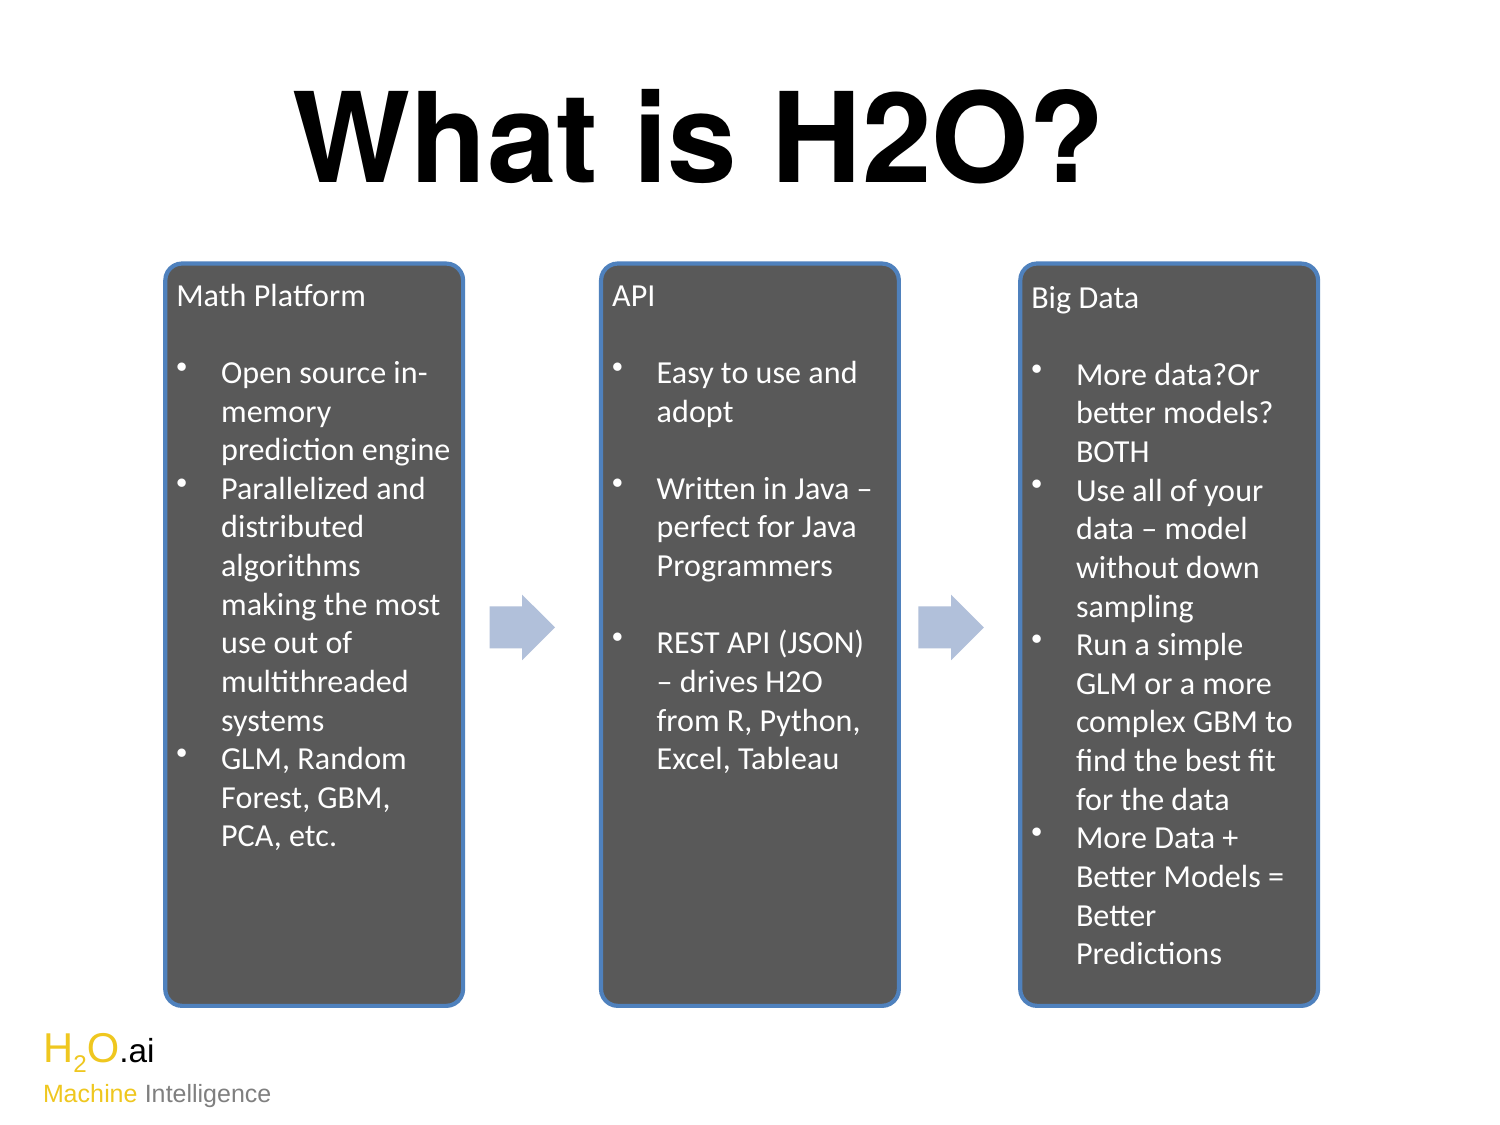

What is H2O?

Math Platform

Open source in-memory prediction engine
Parallelized and distributed algorithms making the most use out of multithreaded systems
GLM, Random Forest, GBM, PCA, etc.
API

Easy to use and adopt

Written in Java – perfect for Java Programmers

REST API (JSON) – drives H2O from R, Python, Excel, Tableau
Big Data

More data?Or better models? BOTH
Use all of your data – model without down sampling
Run a simple GLM or a more complex GBM to find the best fit for the data
More Data + Better Models = Better Predictions

H2O.ai
Machine Intelligence